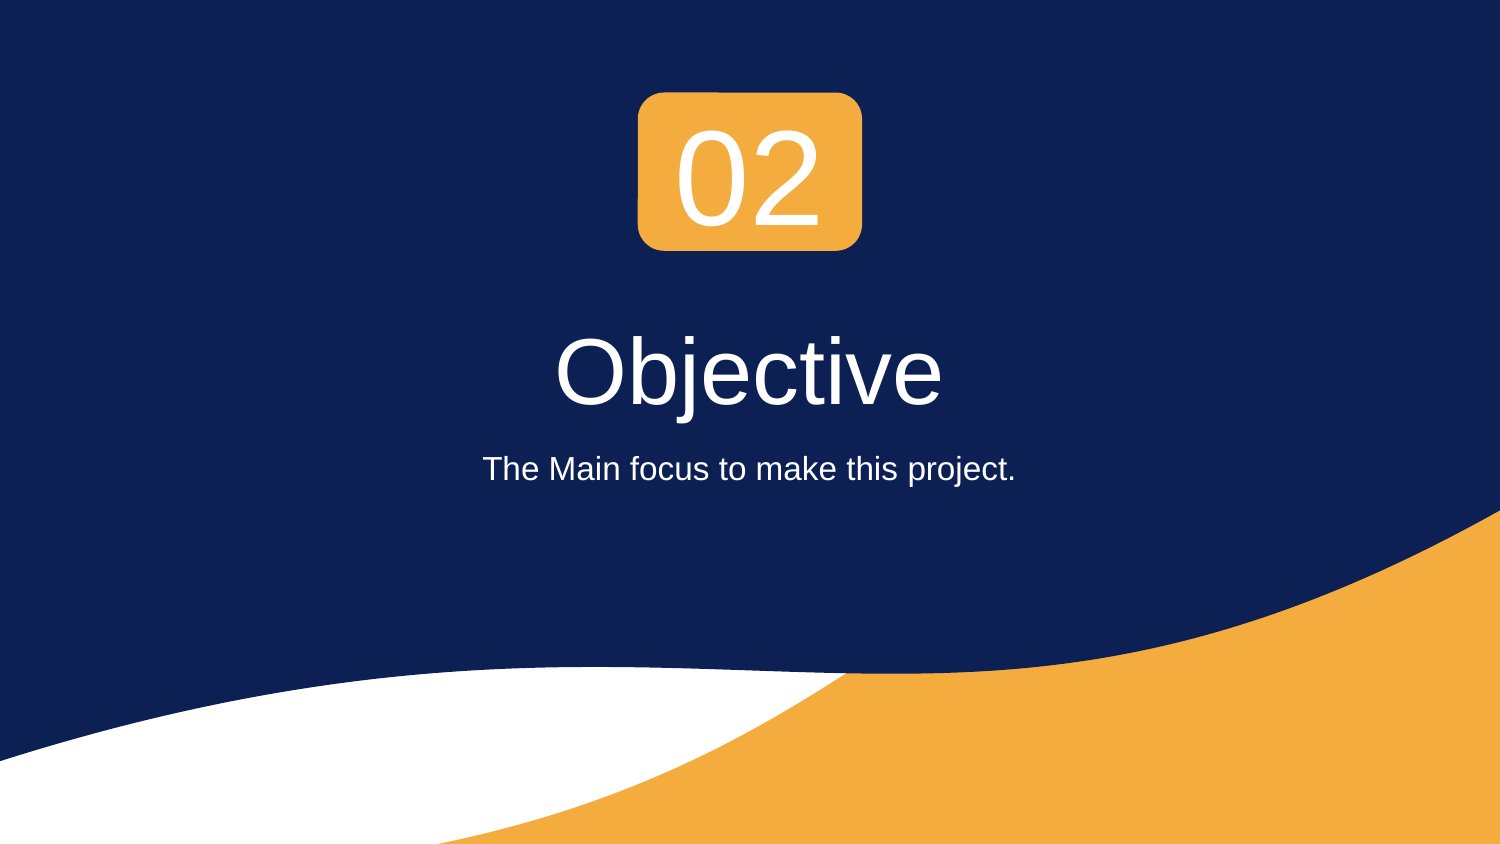

02
# Objective
The Main focus to make this project.